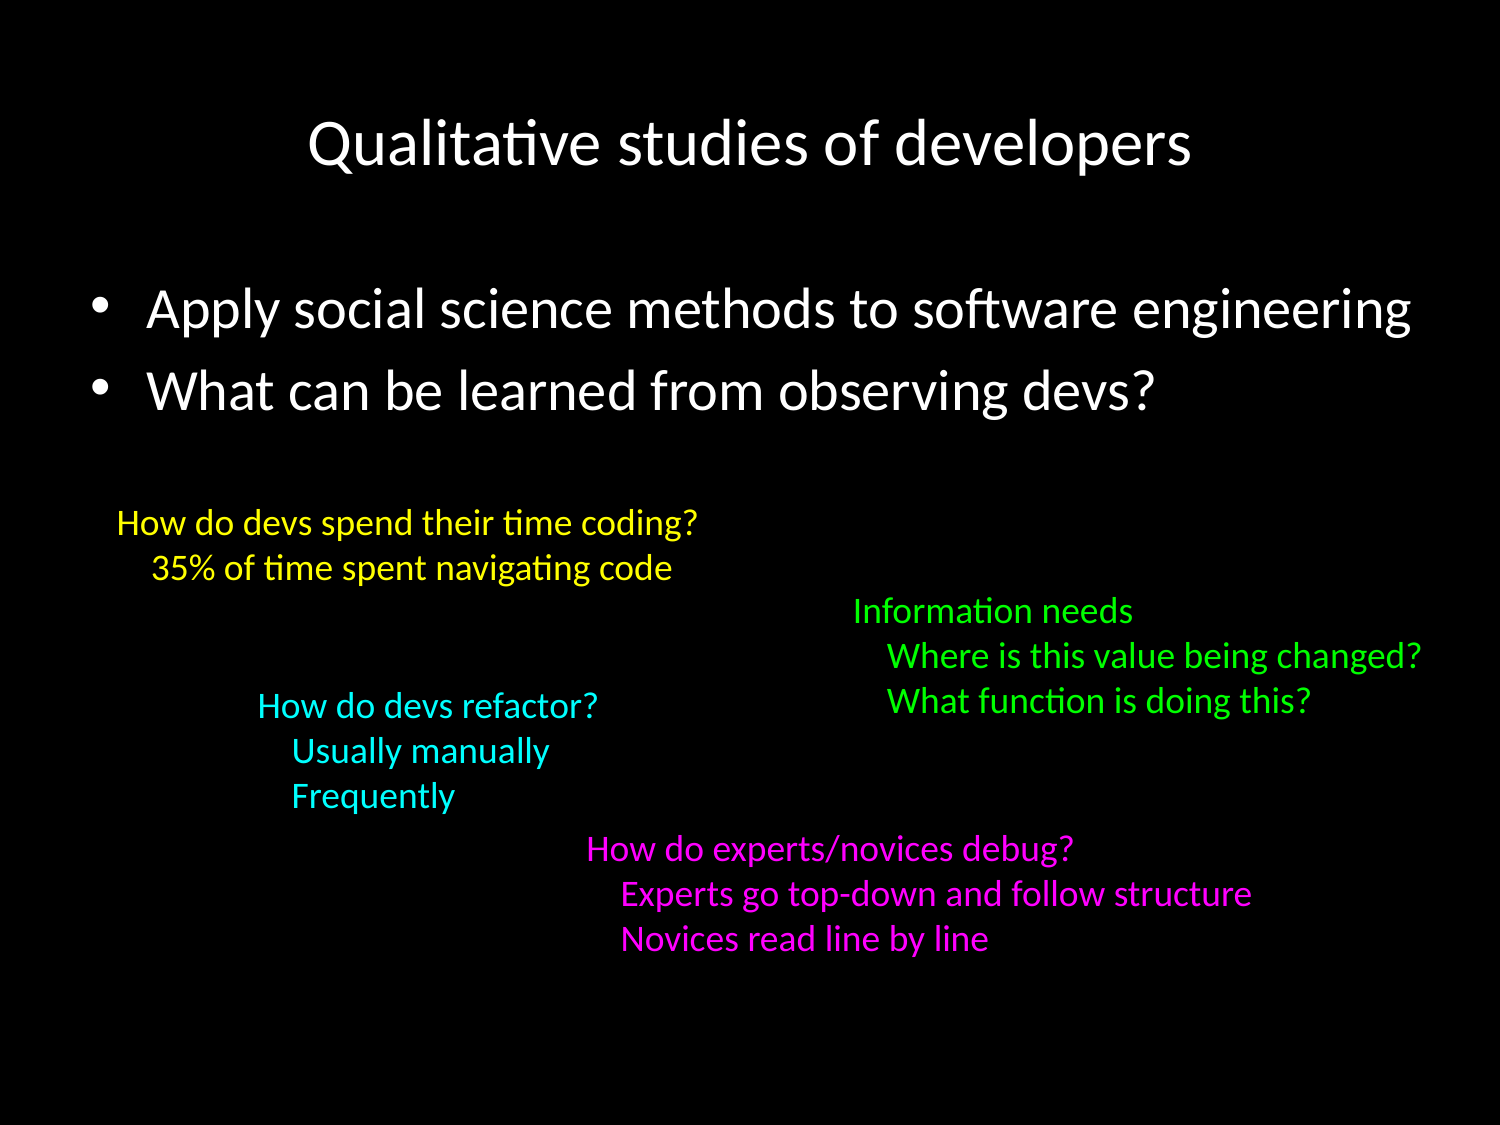

# Qualitative studies of developers
Apply social science methods to software engineering
What can be learned from observing devs?
How do devs spend their time coding?
    35% of time spent navigating code
Information needs
    Where is this value being changed?
    What function is doing this?
How do devs refactor?
    Usually manually
    Frequently
How do experts/novices debug?
    Experts go top-down and follow structure
    Novices read line by line